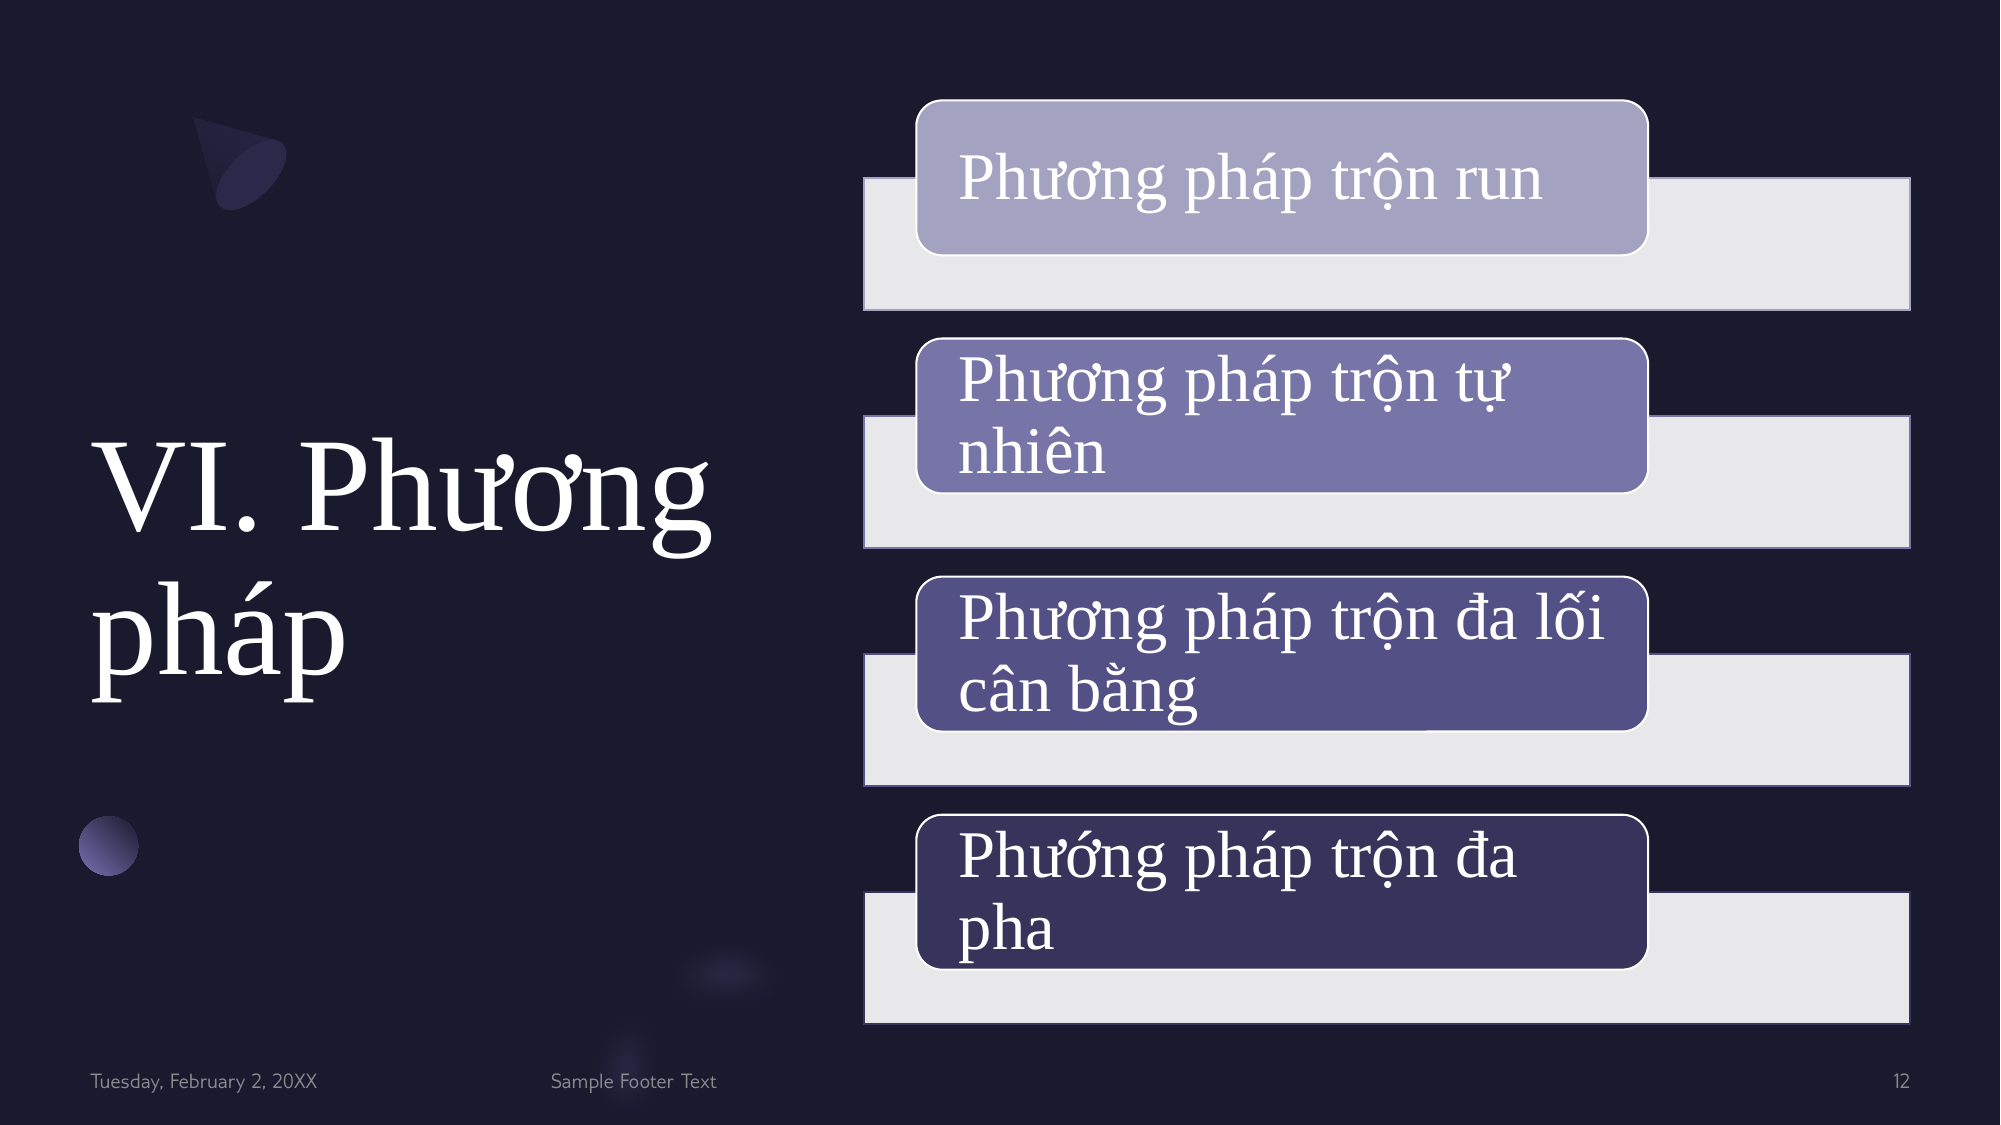

Phương pháp trộn run
Phương pháp trộn tự nhiên
Phương pháp trộn đa lối cân bằng
Phướng pháp trộn đa pha

# VI. Phương pháp

Tuesday, February 2, 20XX
Sample Footer Text
12